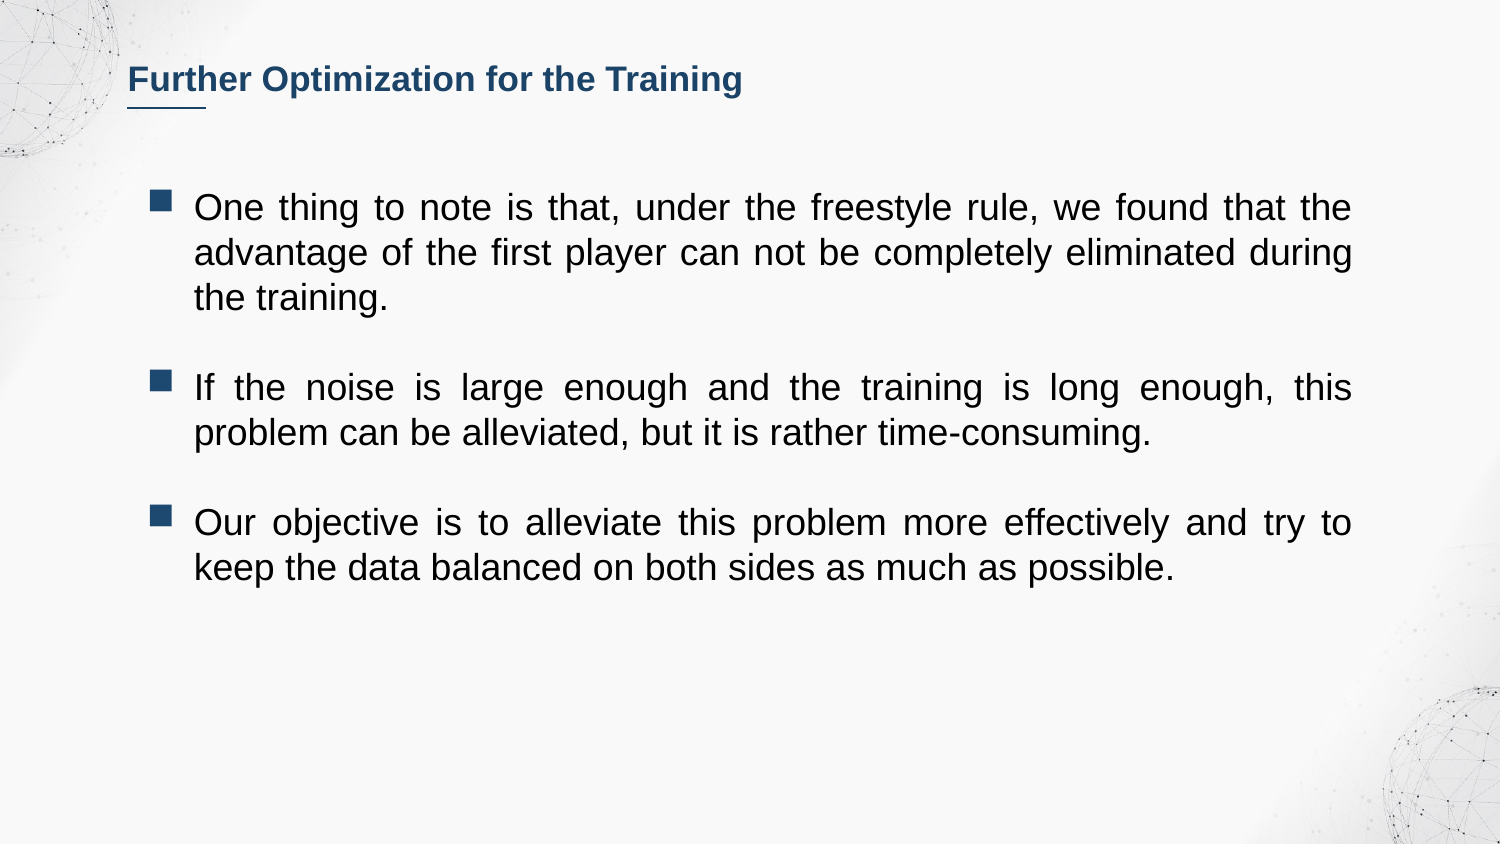

Further Optimization for the Training
One thing to note is that, under the freestyle rule, we found that the advantage of the first player can not be completely eliminated during the training.

If the noise is large enough and the training is long enough, this problem can be alleviated, but it is rather time-consuming.

Our objective is to alleviate this problem more effectively and try to keep the data balanced on both sides as much as possible.